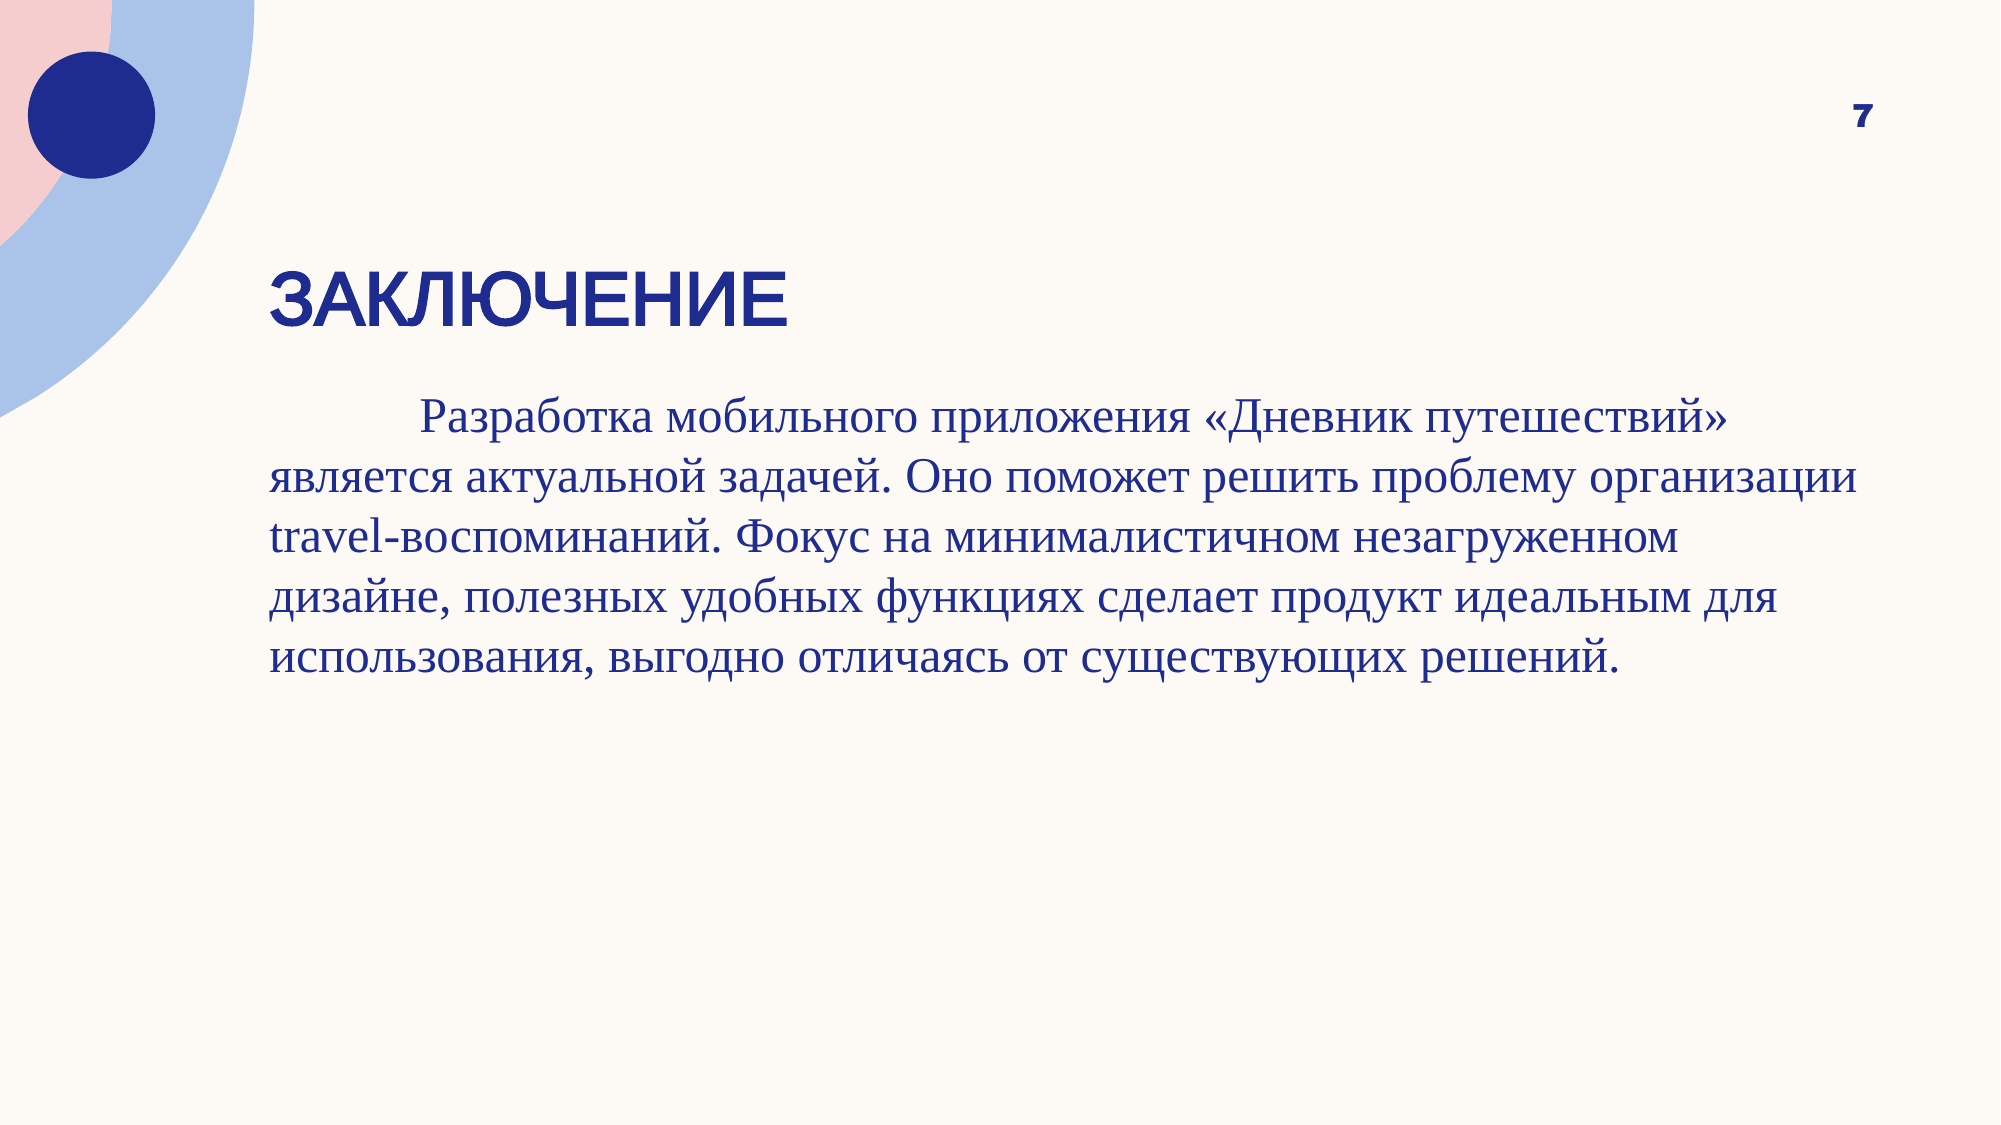

7
# заключение
	Разработка мобильного приложения «Дневник путешествий» является актуальной задачей. Оно поможет решить проблему организации travel-воспоминаний. Фокус на минималистичном незагруженном дизайне, полезных удобных функциях сделает продукт идеальным для использования, выгодно отличаясь от существующих решений.